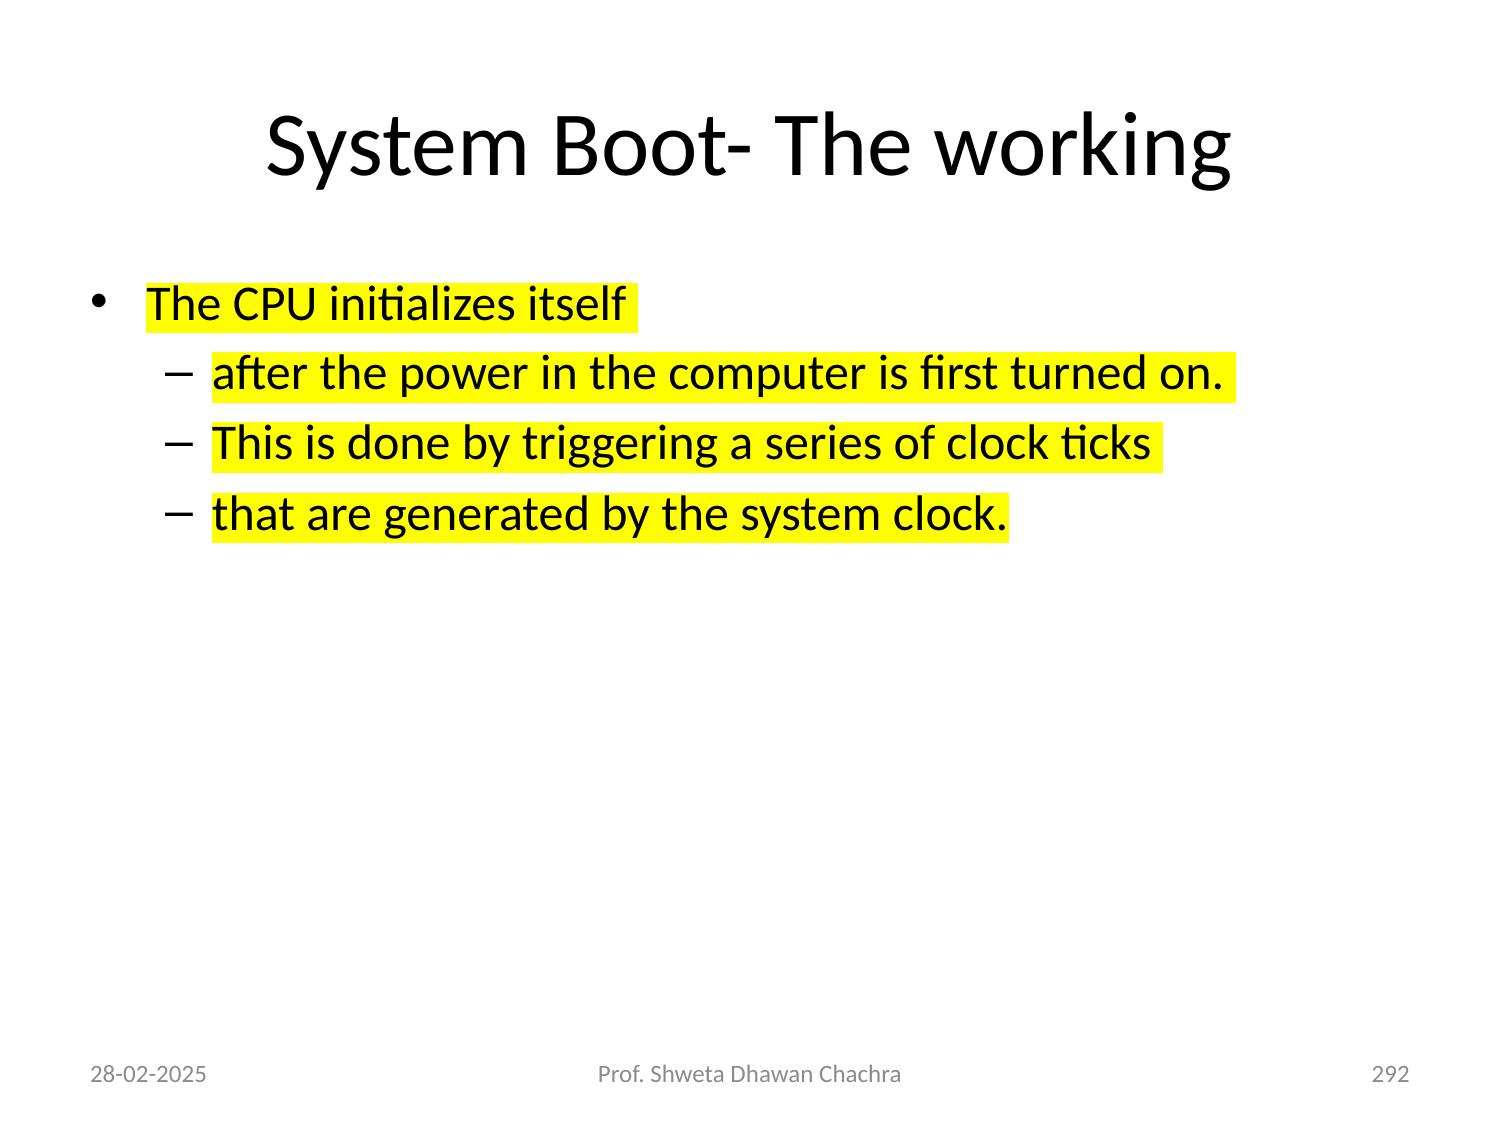

# System Boot- The working
The CPU initializes itself
after the power in the computer is first turned on.
This is done by triggering a series of clock ticks
that are generated by the system clock.
28-02-2025
Prof. Shweta Dhawan Chachra
292